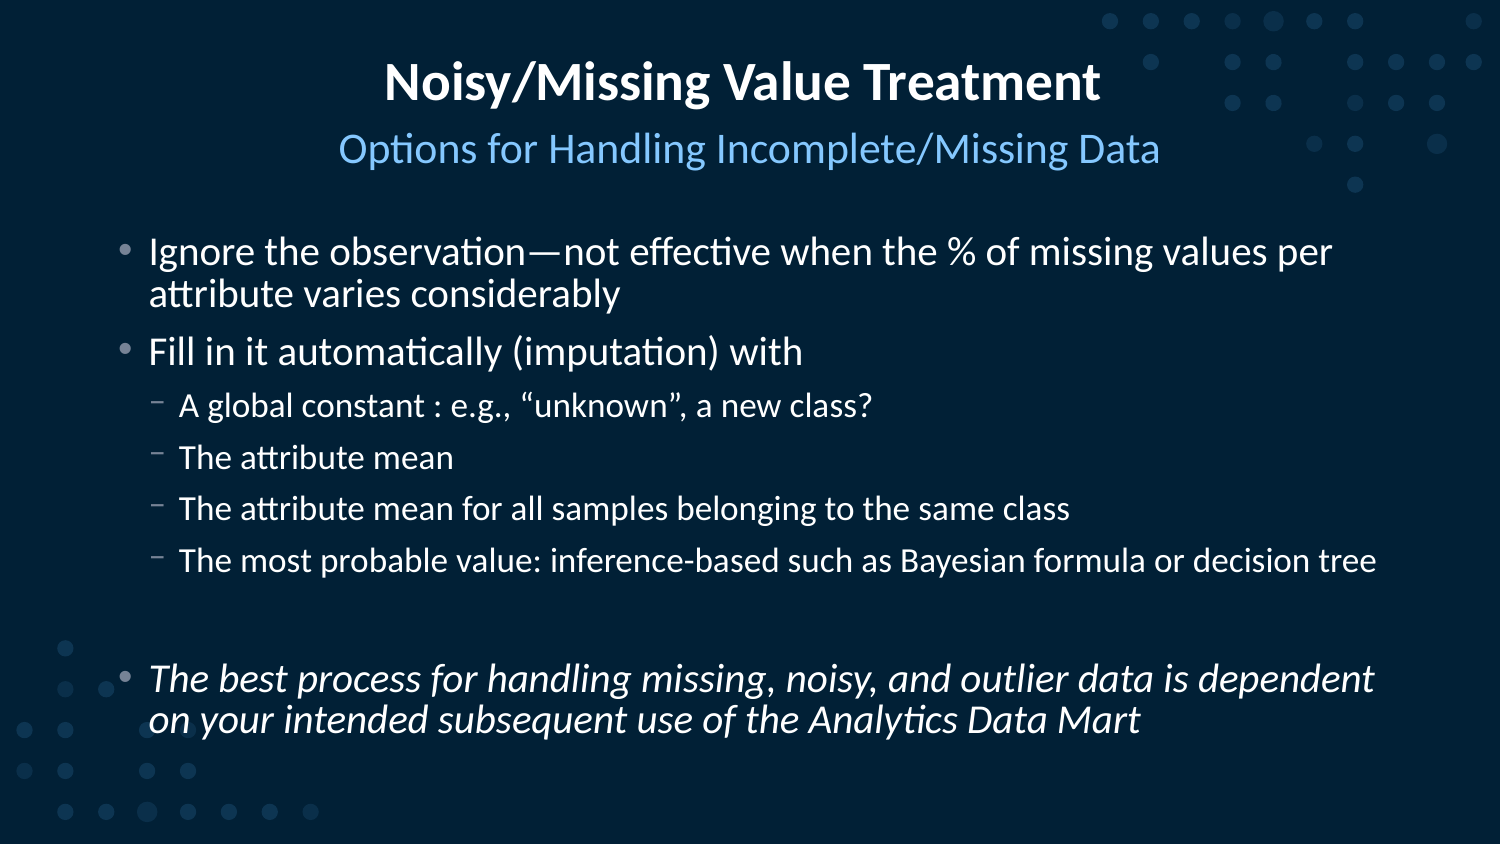

41
# Noisy/Missing Value Treatment
Options for Handling Incomplete/Missing Data
Ignore the observation—not effective when the % of missing values per attribute varies considerably
Fill in it automatically (imputation) with
A global constant : e.g., “unknown”, a new class?
The attribute mean
The attribute mean for all samples belonging to the same class
The most probable value: inference-based such as Bayesian formula or decision tree

The best process for handling missing, noisy, and outlier data is dependent on your intended subsequent use of the Analytics Data Mart